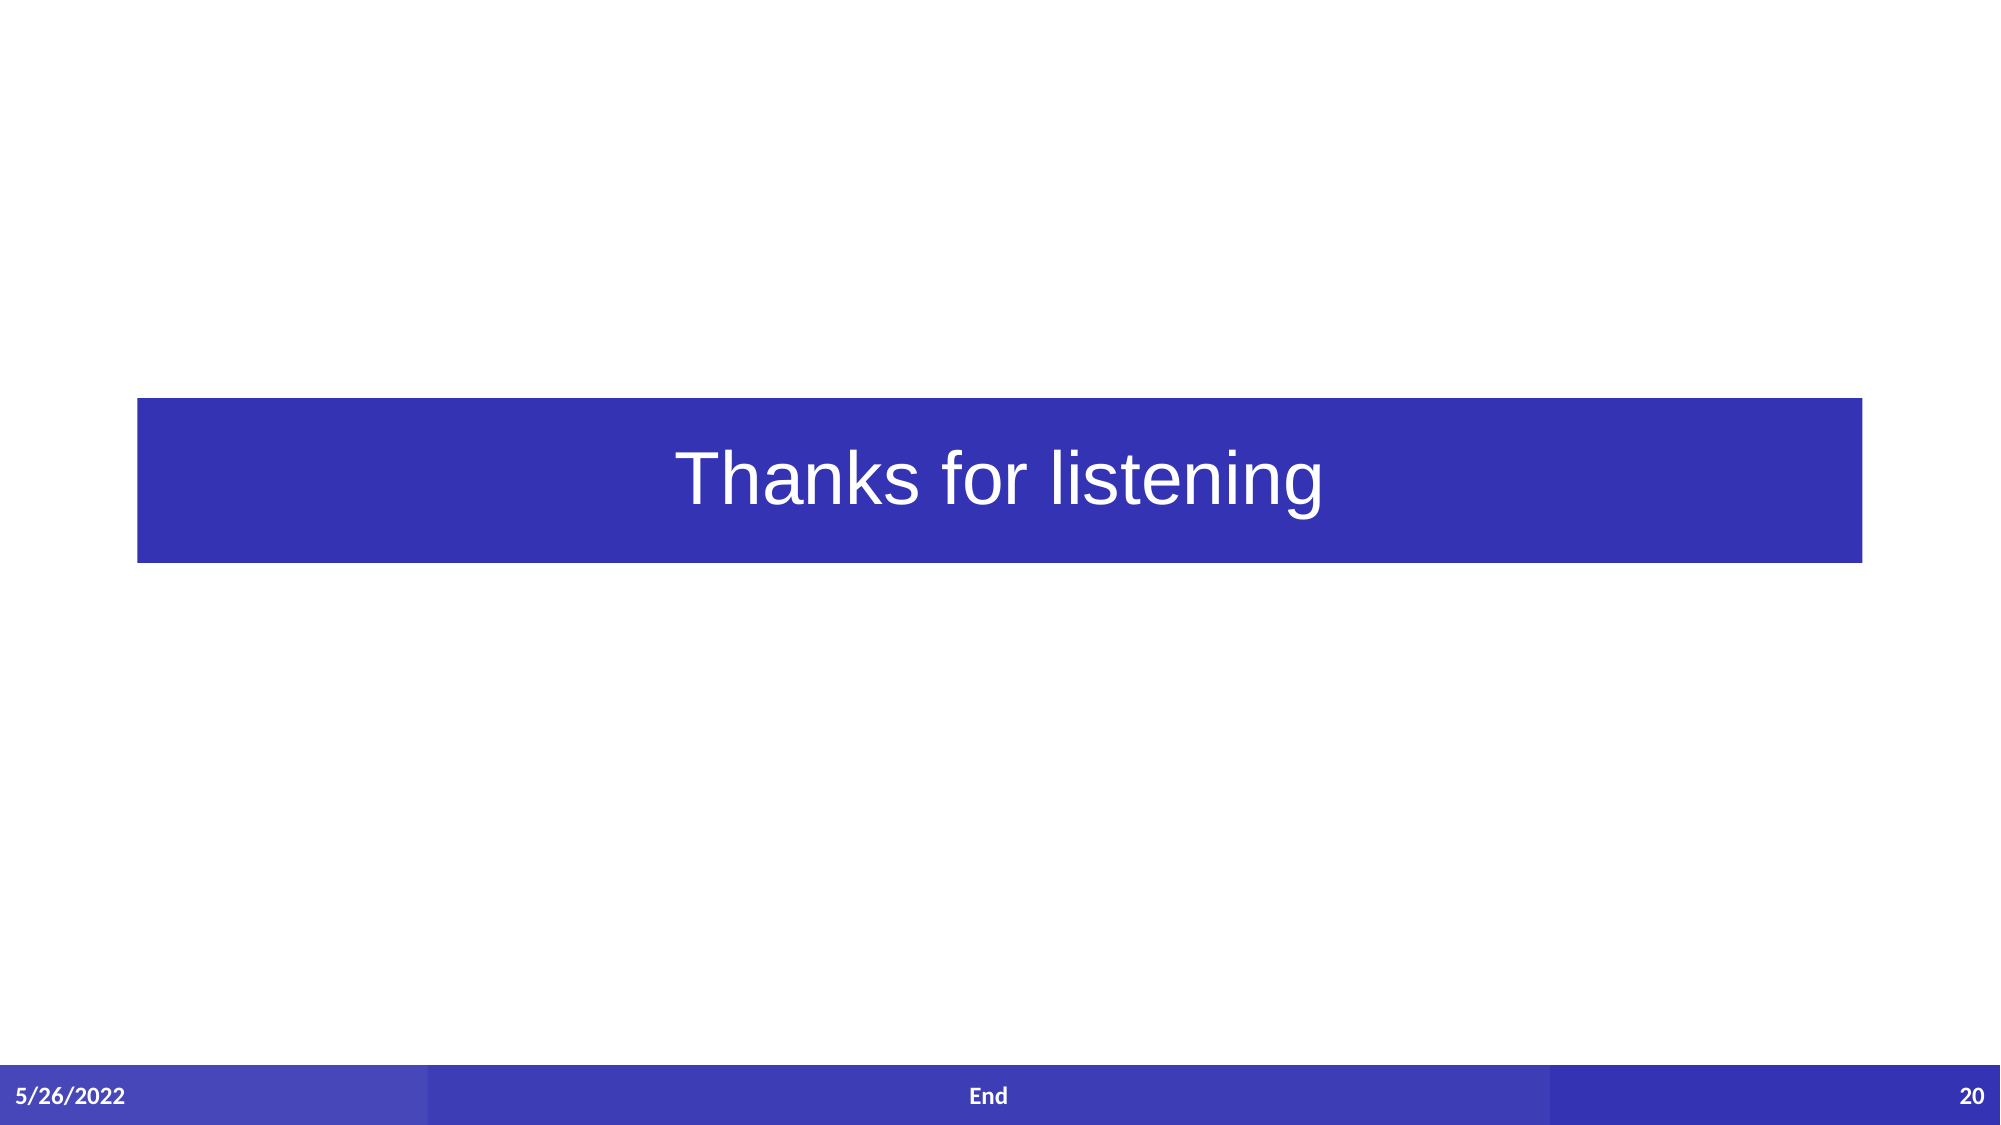

# Thanks for listening
5/26/2022
End
20